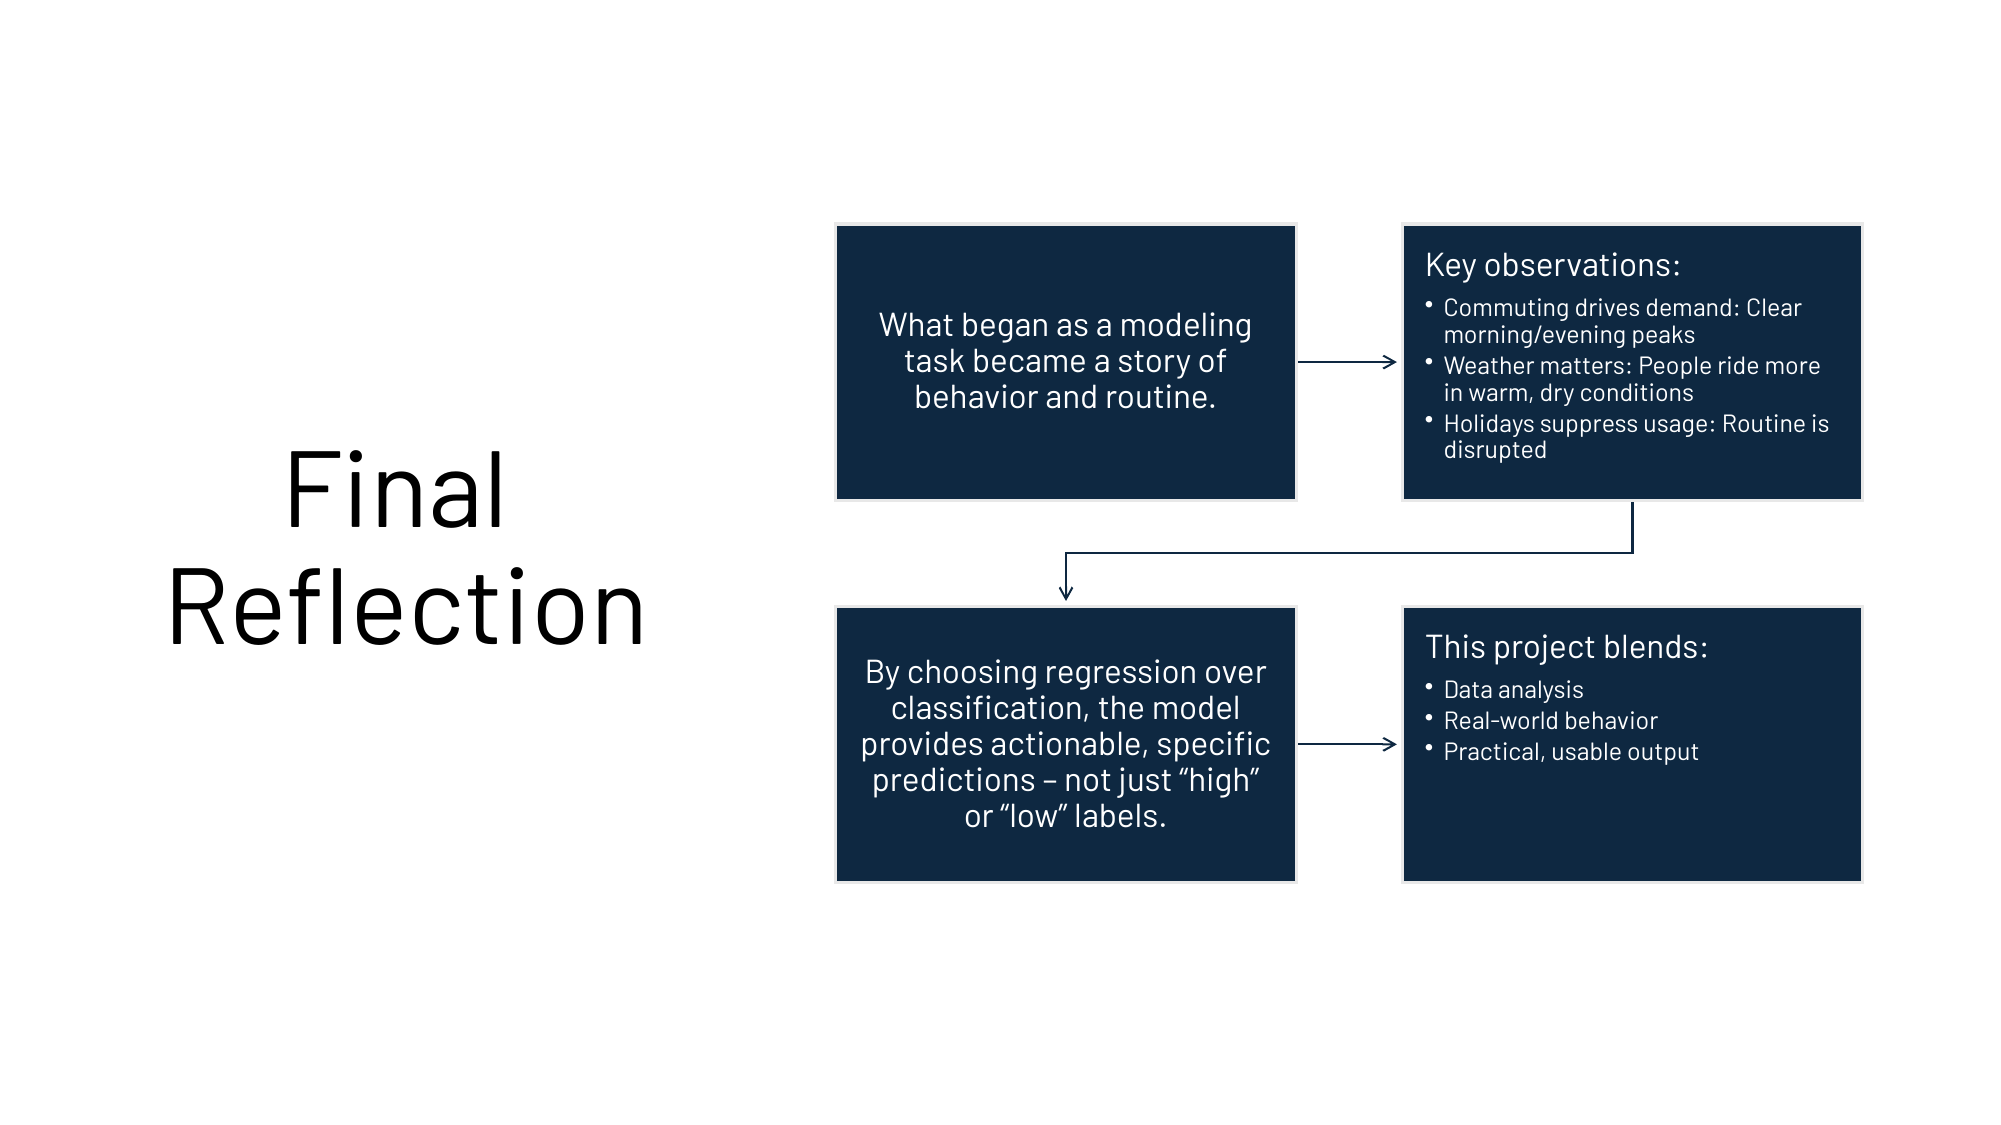

# Final Reflection

What began as a modeling task became a story of behavior and routine.

Key observations:
Commuting drives demand: Clear morning/evening peaks
Weather matters: People ride more in warm, dry conditions
Holidays suppress usage: Routine is disrupted

By choosing regression over classification, the model provides actionable, specific predictions – not just “high” or “low” labels.
This project blends:
Data analysis
Real-world behavior
Practical, usable output